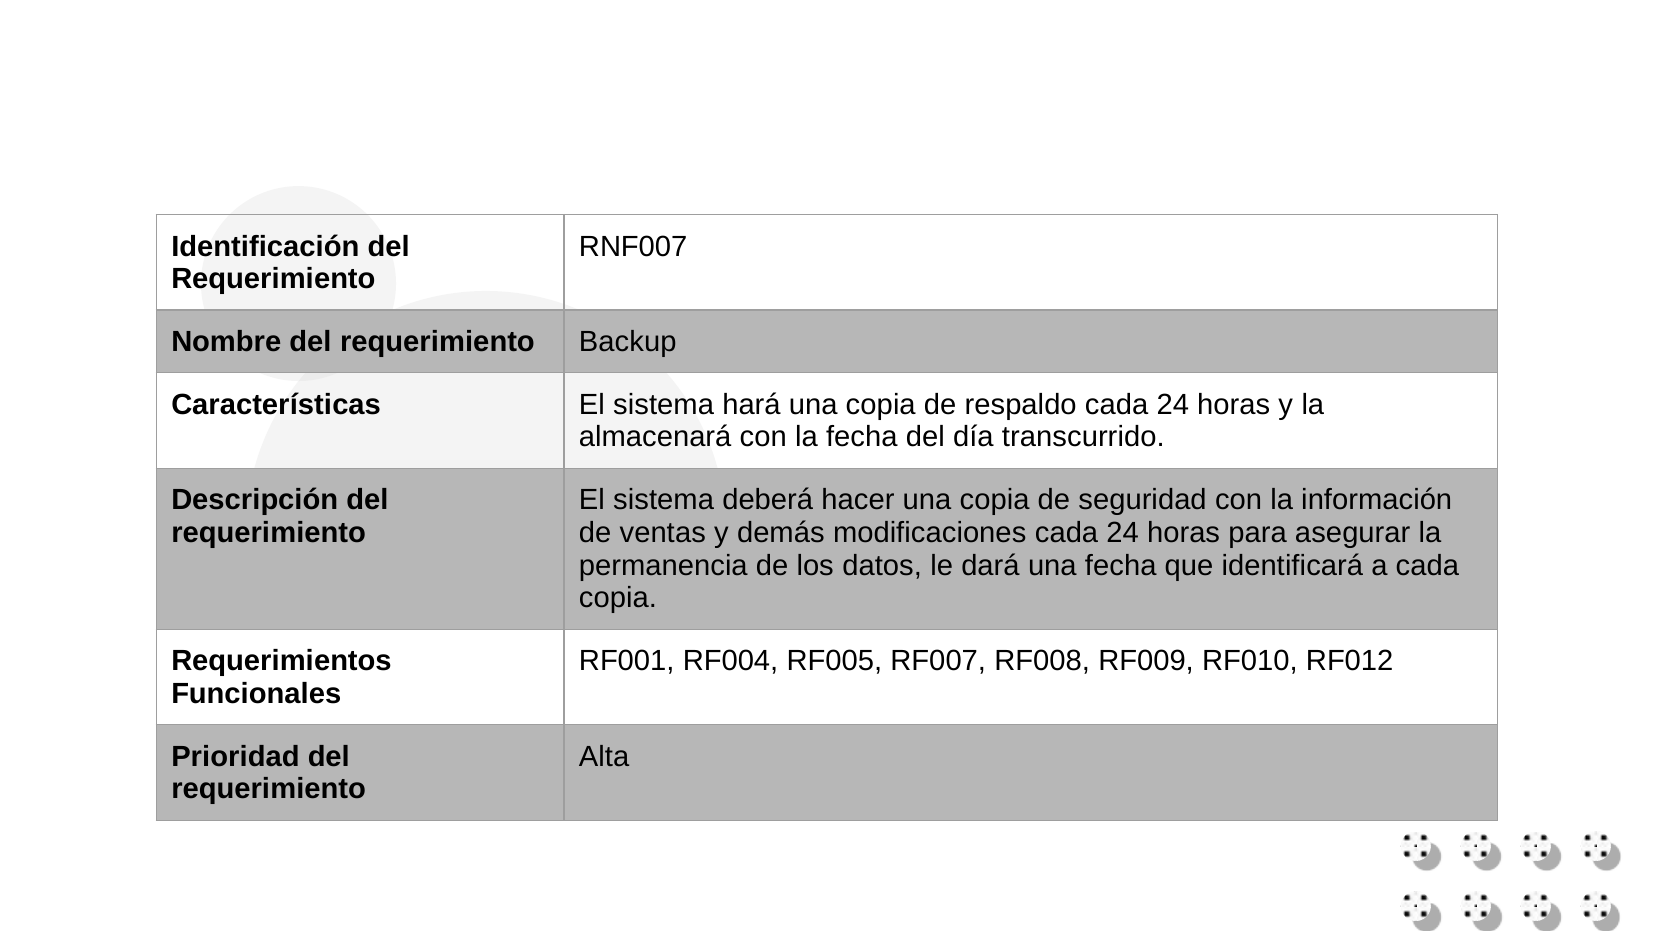

| Identificación del Requerimiento | RNF007 |
| --- | --- |
| Nombre del requerimiento | Backup |
| Características | El sistema hará una copia de respaldo cada 24 horas y la almacenará con la fecha del día transcurrido. |
| Descripción del requerimiento | El sistema deberá hacer una copia de seguridad con la información de ventas y demás modificaciones cada 24 horas para asegurar la permanencia de los datos, le dará una fecha que identificará a cada copia. |
| Requerimientos Funcionales | RF001, RF004, RF005, RF007, RF008, RF009, RF010, RF012 |
| Prioridad del requerimiento | Alta |